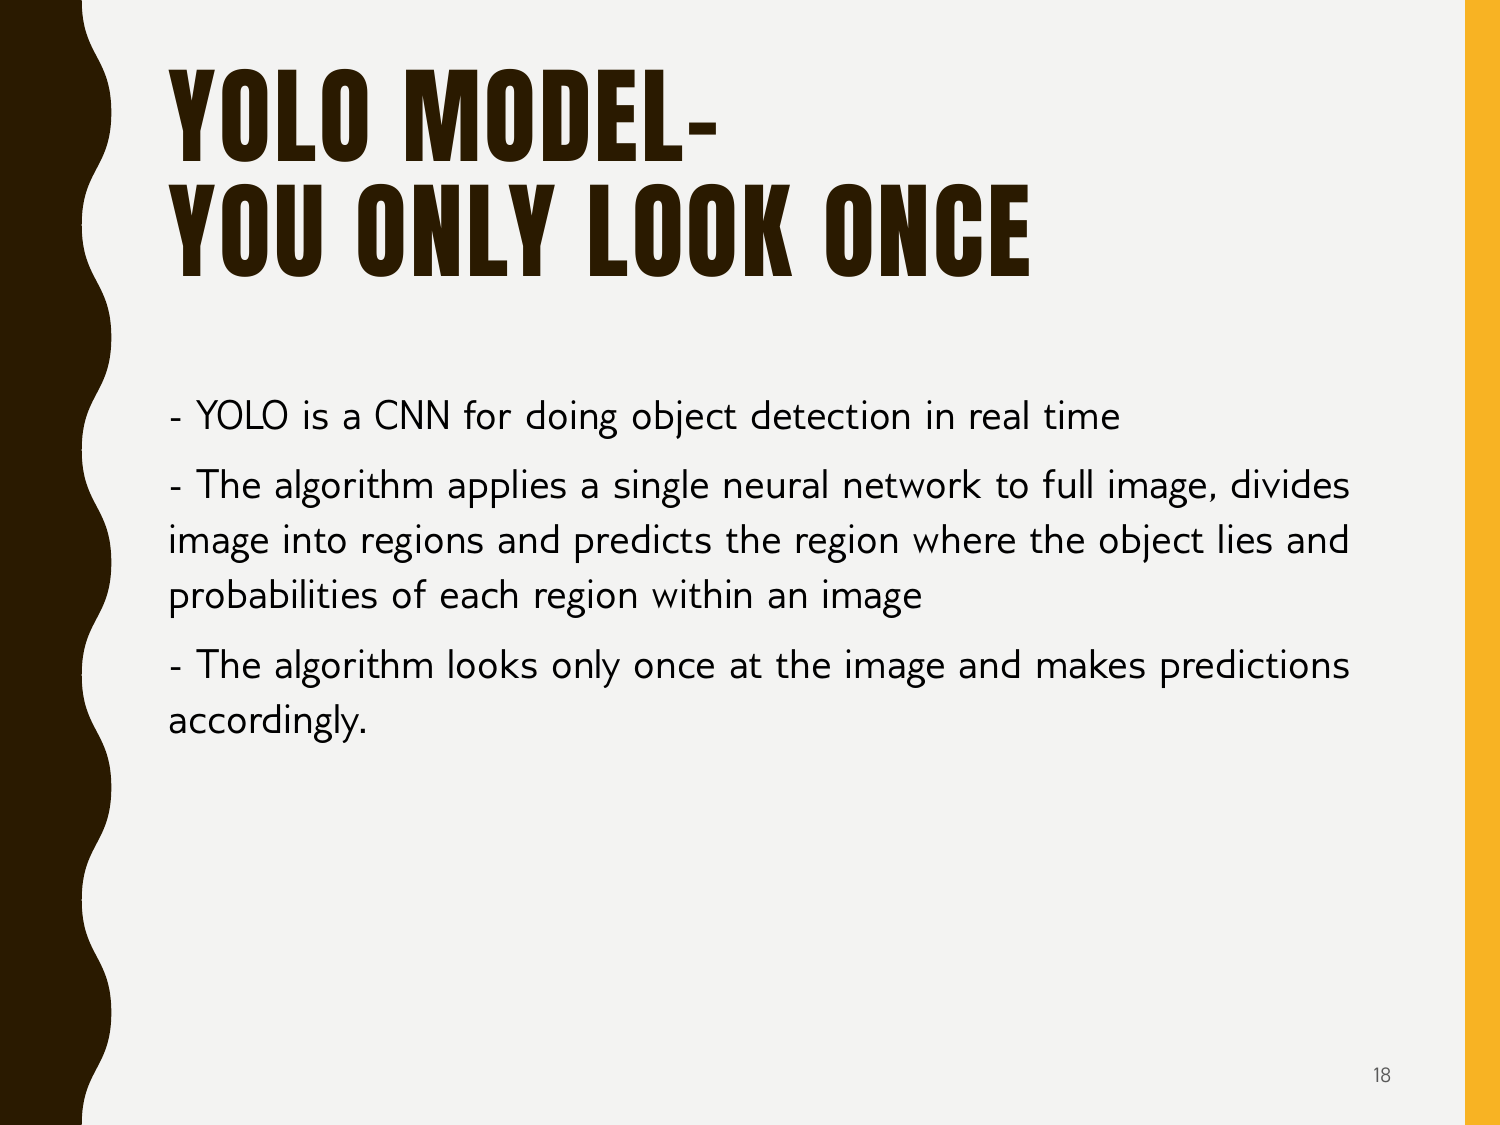

# YOLO MODEL- YOU ONLY Look ONCE
- YOLO is a CNN for doing object detection in real time
- The algorithm applies a single neural network to full image, divides image into regions and predicts the region where the object lies and probabilities of each region within an image
- The algorithm looks only once at the image and makes predictions accordingly.
18